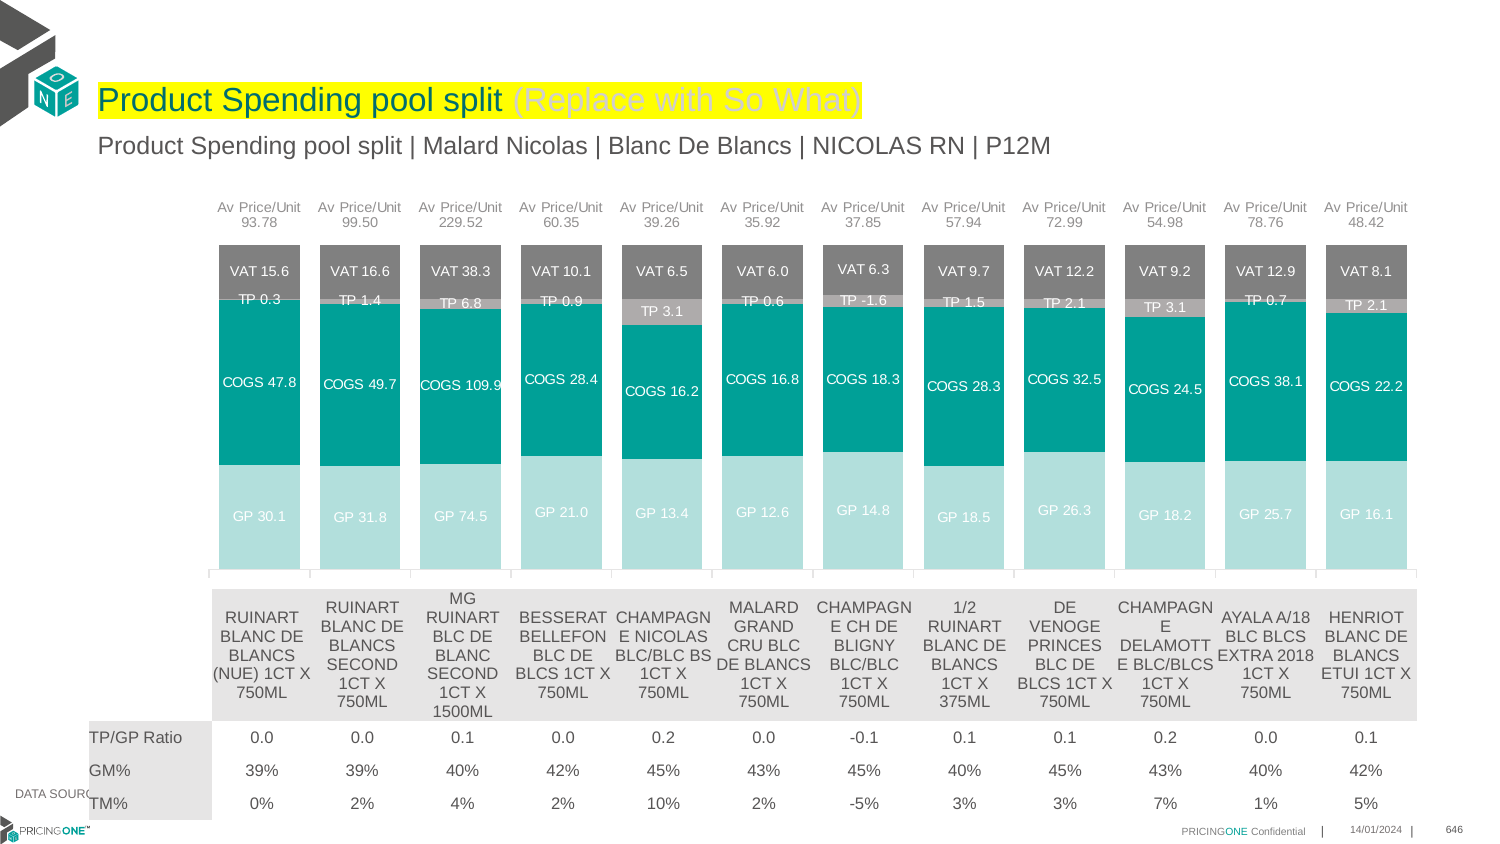

# Product Spending pool split (Replace with So What)
Product Spending pool split | Malard Nicolas | Blanc De Blancs | NICOLAS RN | P12M

### Chart

| Category | GP | COGS | TP | VAT |
|---|---|---|---|---|
| Av Price/Unit 93.78 | 30.109938875185005 | 47.7645550074001 | 0.2734258674560266 | 15.629583950008218 |
| Av Price/Unit 99.50 | 31.78255538461538 | 49.72811794871795 | 1.4081300854700771 | 16.583760683760687 |
| Av Price/Unit 229.52 | 74.52436142857144 | 109.928 | 6.815495714285703 | 38.253571428571426 |
| Av Price/Unit 60.35 | 20.998792307692305 | 28.420709401709402 | 0.8748952516619184 | 10.058879392212729 |
| Av Price/Unit 39.26 | 13.367352772808589 | 16.206 | 3.145788550983898 | 6.543828264758497 |
| Av Price/Unit 35.92 | 12.569573246753247 | 16.75207662337662 | 0.611250562770568 | 5.986580086580084 |
| Av Price/Unit 37.85 | 14.797750471698112 | 18.315134905660376 | -1.5720048742138353 | 6.308176100628925 |
| Av Price/Unit 57.94 | 18.516738194444443 | 28.25986111111111 | 1.5046506944444502 | 9.65625 |
| Av Price/Unit 72.99 | 26.29957808219178 | 32.45531917808219 | 2.0670986301369823 | 12.164383561643836 |
| Av Price/Unit 54.98 | 18.16532424242424 | 24.528262626262627 | 3.122911447811461 | 9.163299663299657 |
| Av Price/Unit 78.76 | 25.696999999999996 | 38.05299999999999 | 0.6720430107527022 | 12.884408602150526 |
| Av Price/Unit 48.42 | 16.140548484848487 | 22.160663636363633 | 2.052323232323232 | 8.070707070707066 |
|  | RUINART BLANC DE BLANCS (NUE) 1CT X 750ML | RUINART BLANC DE BLANCS SECOND 1CT X 750ML | MG RUINART BLC DE BLANC SECOND 1CT X 1500ML | BESSERAT BELLEFON BLC DE BLCS 1CT X 750ML | CHAMPAGNE NICOLAS BLC/BLC BS 1CT X 750ML | MALARD GRAND CRU BLC DE BLANCS 1CT X 750ML | CHAMPAGNE CH DE BLIGNY BLC/BLC 1CT X 750ML | 1/2 RUINART BLANC DE BLANCS 1CT X 375ML | DE VENOGE PRINCES BLC DE BLCS 1CT X 750ML | CHAMPAGNE DELAMOTTE BLC/BLCS 1CT X 750ML | AYALA A/18 BLC BLCS EXTRA 2018 1CT X 750ML | HENRIOT BLANC DE BLANCS ETUI 1CT X 750ML |
| --- | --- | --- | --- | --- | --- | --- | --- | --- | --- | --- | --- | --- |
| TP/GP Ratio | 0.0 | 0.0 | 0.1 | 0.0 | 0.2 | 0.0 | -0.1 | 0.1 | 0.1 | 0.2 | 0.0 | 0.1 |
| GM% | 39% | 39% | 40% | 42% | 45% | 43% | 45% | 40% | 45% | 43% | 40% | 42% |
| TM% | 0% | 2% | 4% | 2% | 10% | 2% | -5% | 3% | 3% | 7% | 1% | 5% |
DATA SOURCE: Client P&L

14/01/2024
646